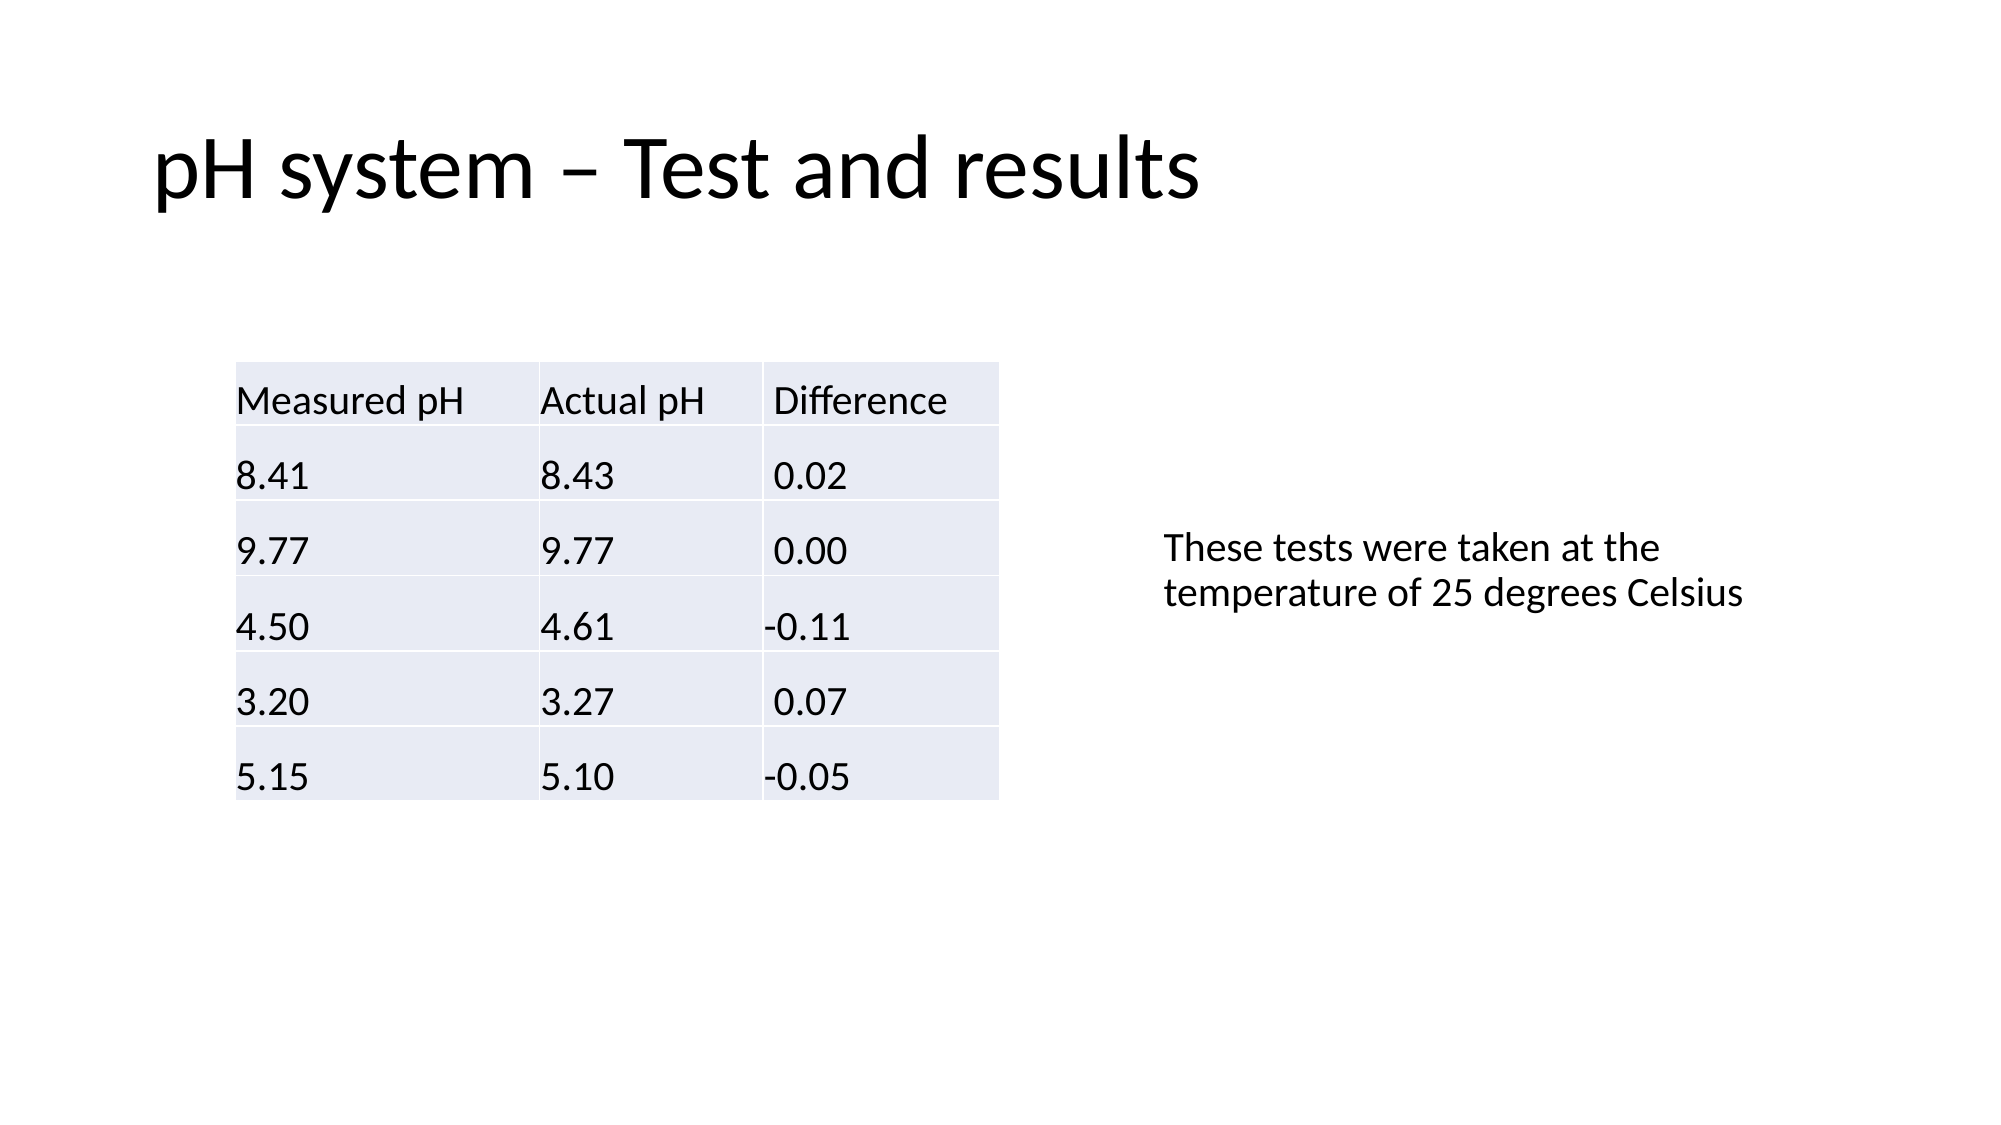

# pH system – Test and results
| Measured pH | Actual pH | Difference |
| --- | --- | --- |
| 8.41 | 8.43 | 0.02 |
| 9.77 | 9.77 | 0.00 |
| 4.50 | 4.61 | -0.11 |
| 3.20 | 3.27 | 0.07 |
| 5.15 | 5.10 | -0.05 |
These tests were taken at the temperature of 25 degrees Celsius